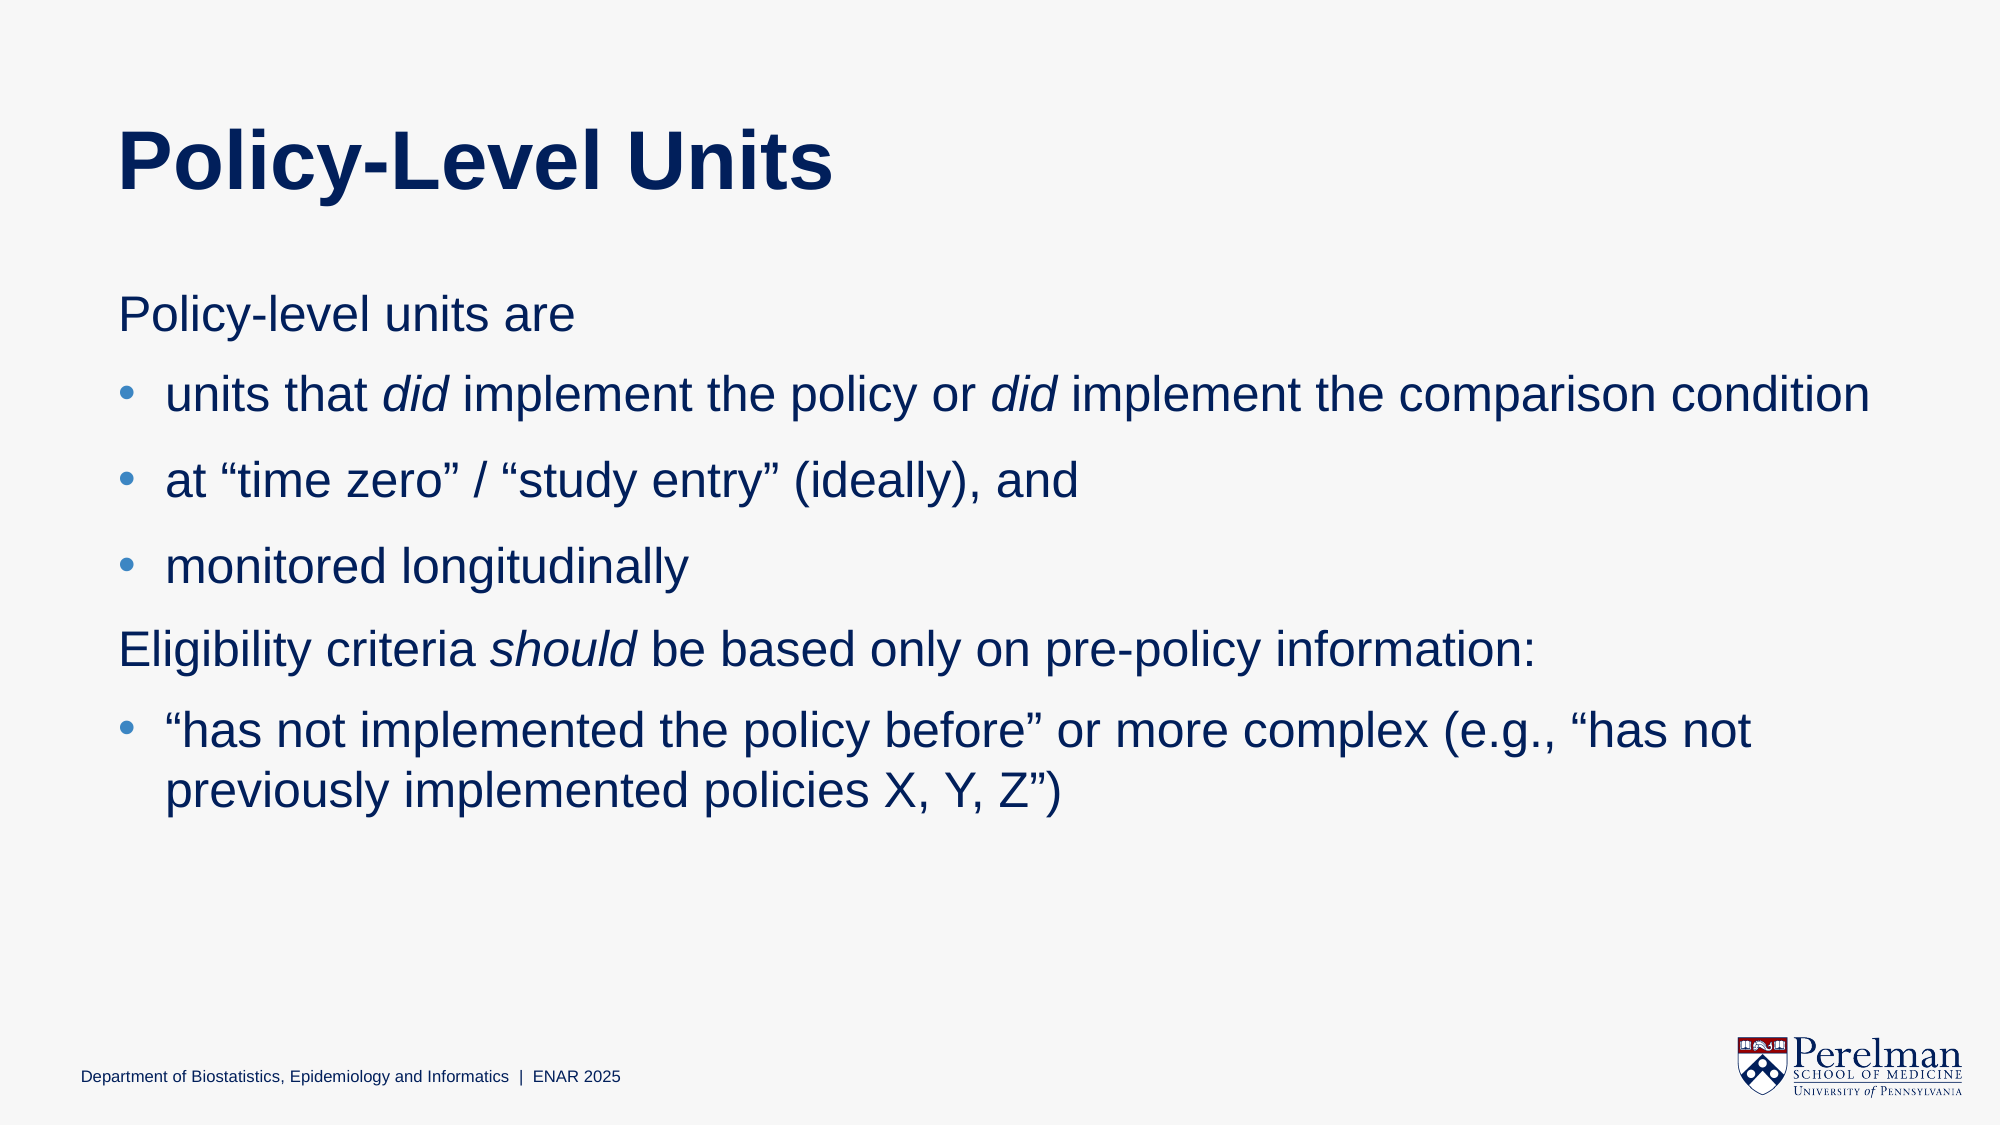

# Policy-Level Units
Policy-level units are
units that did implement the policy or did implement the comparison condition
at “time zero” / “study entry” (ideally), and
monitored longitudinally
Eligibility criteria should be based only on pre-policy information:
“has not implemented the policy before” or more complex (e.g., “has not previously implemented policies X, Y, Z”)